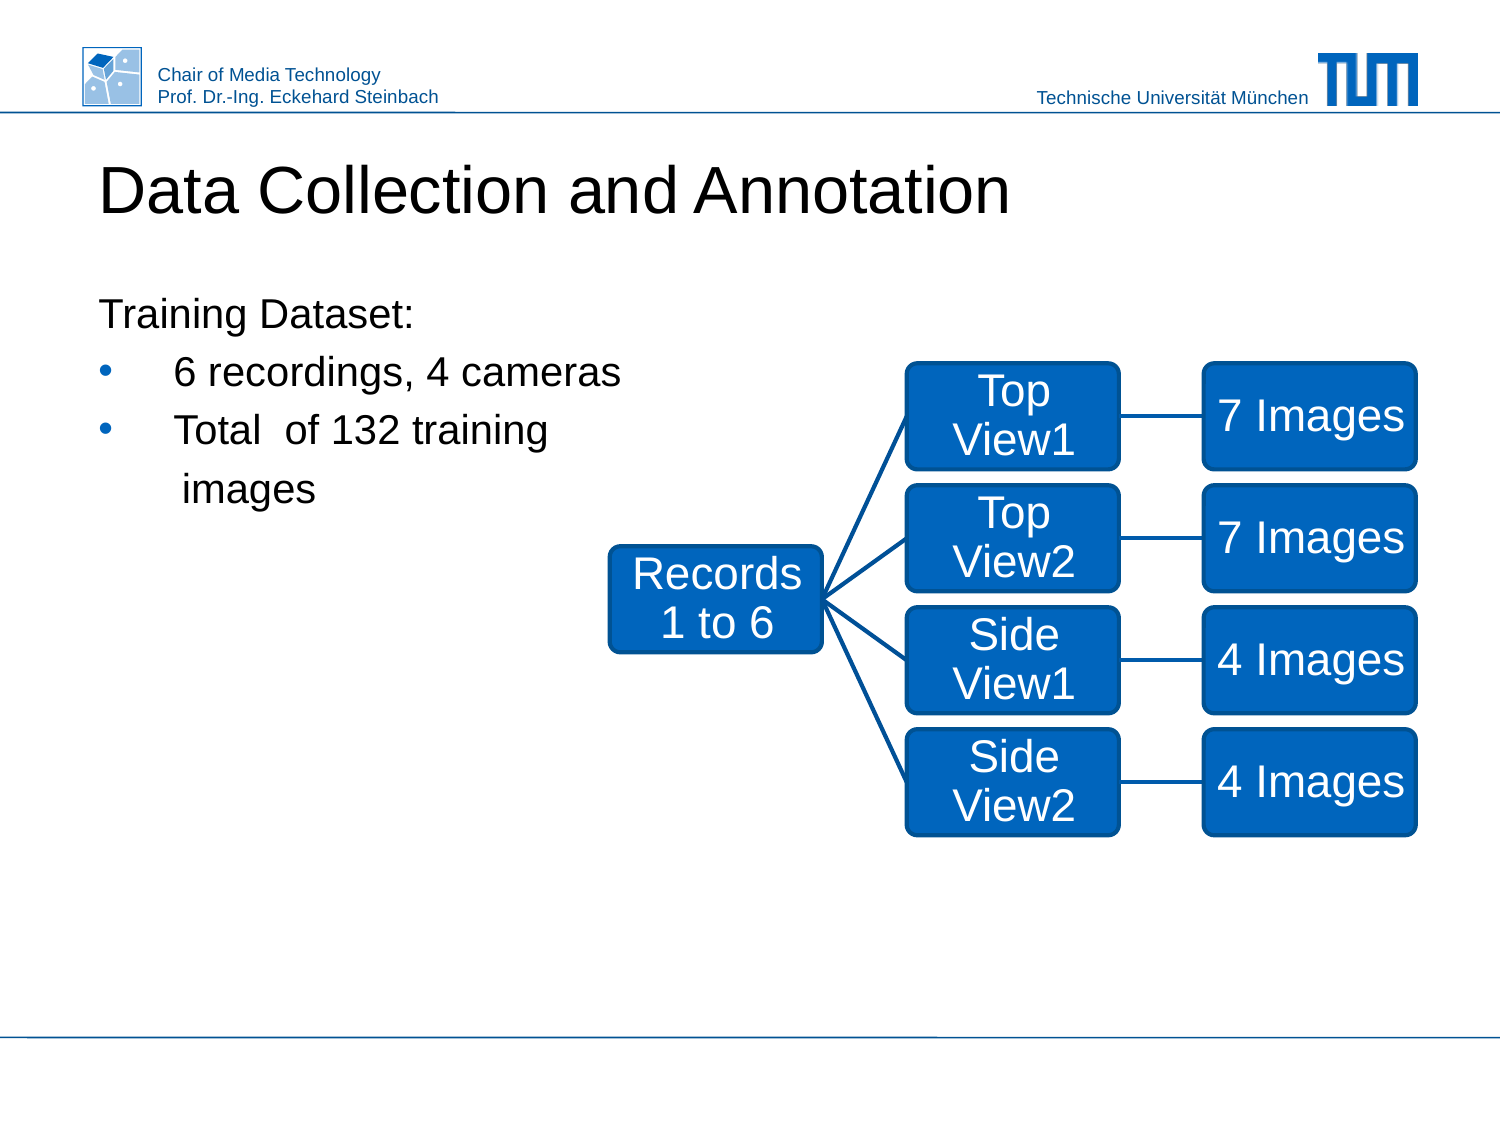

# Data Collection and Annotation
Records 1 to 6

Top View1

7 Images

Top View2

7 Images

Side View1

4 Images

Side View2

4 Images
Training Dataset:
6 recordings, 4 cameras
Total  of 132 training
  images